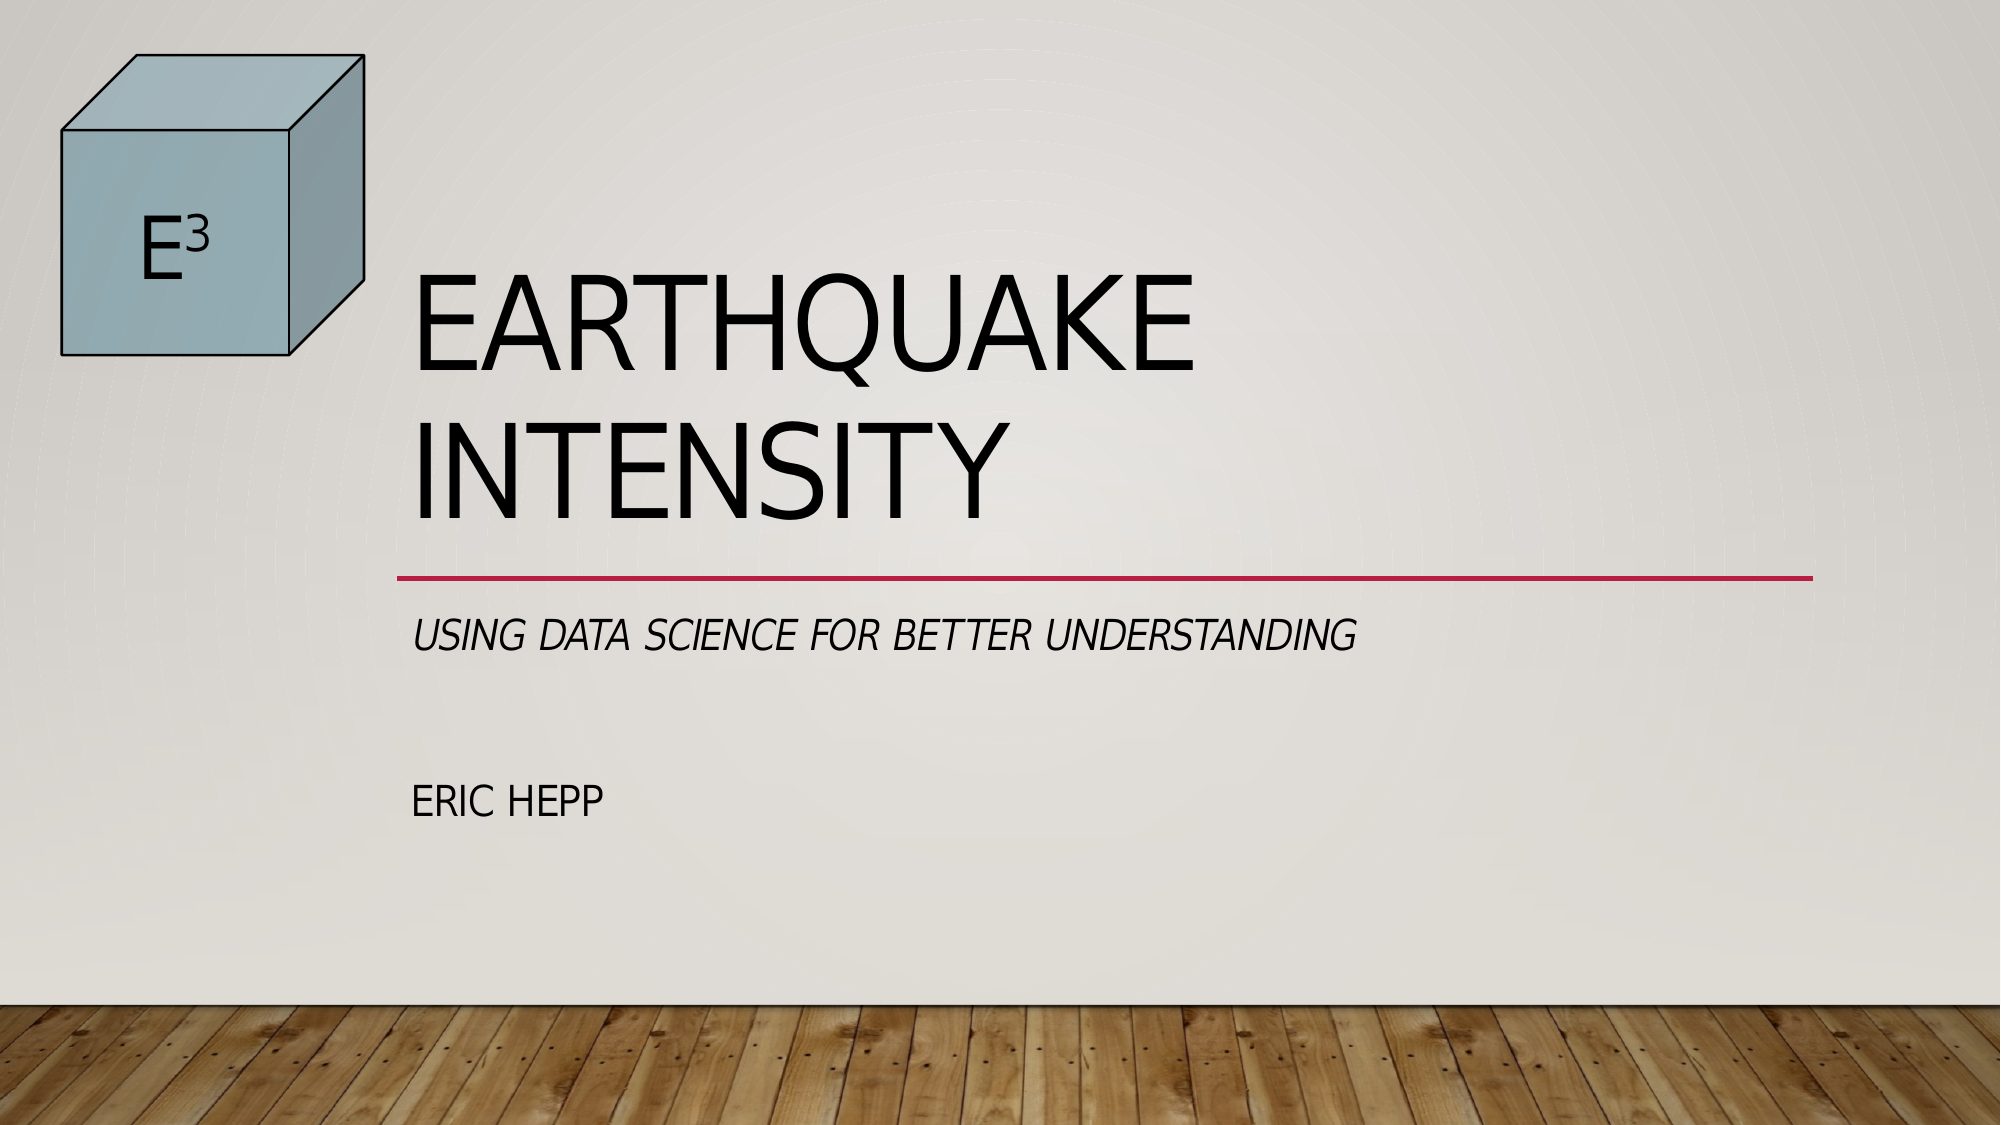

E3
# Earthquake Intensity
Using Data Science for better understanding

Eric Hepp